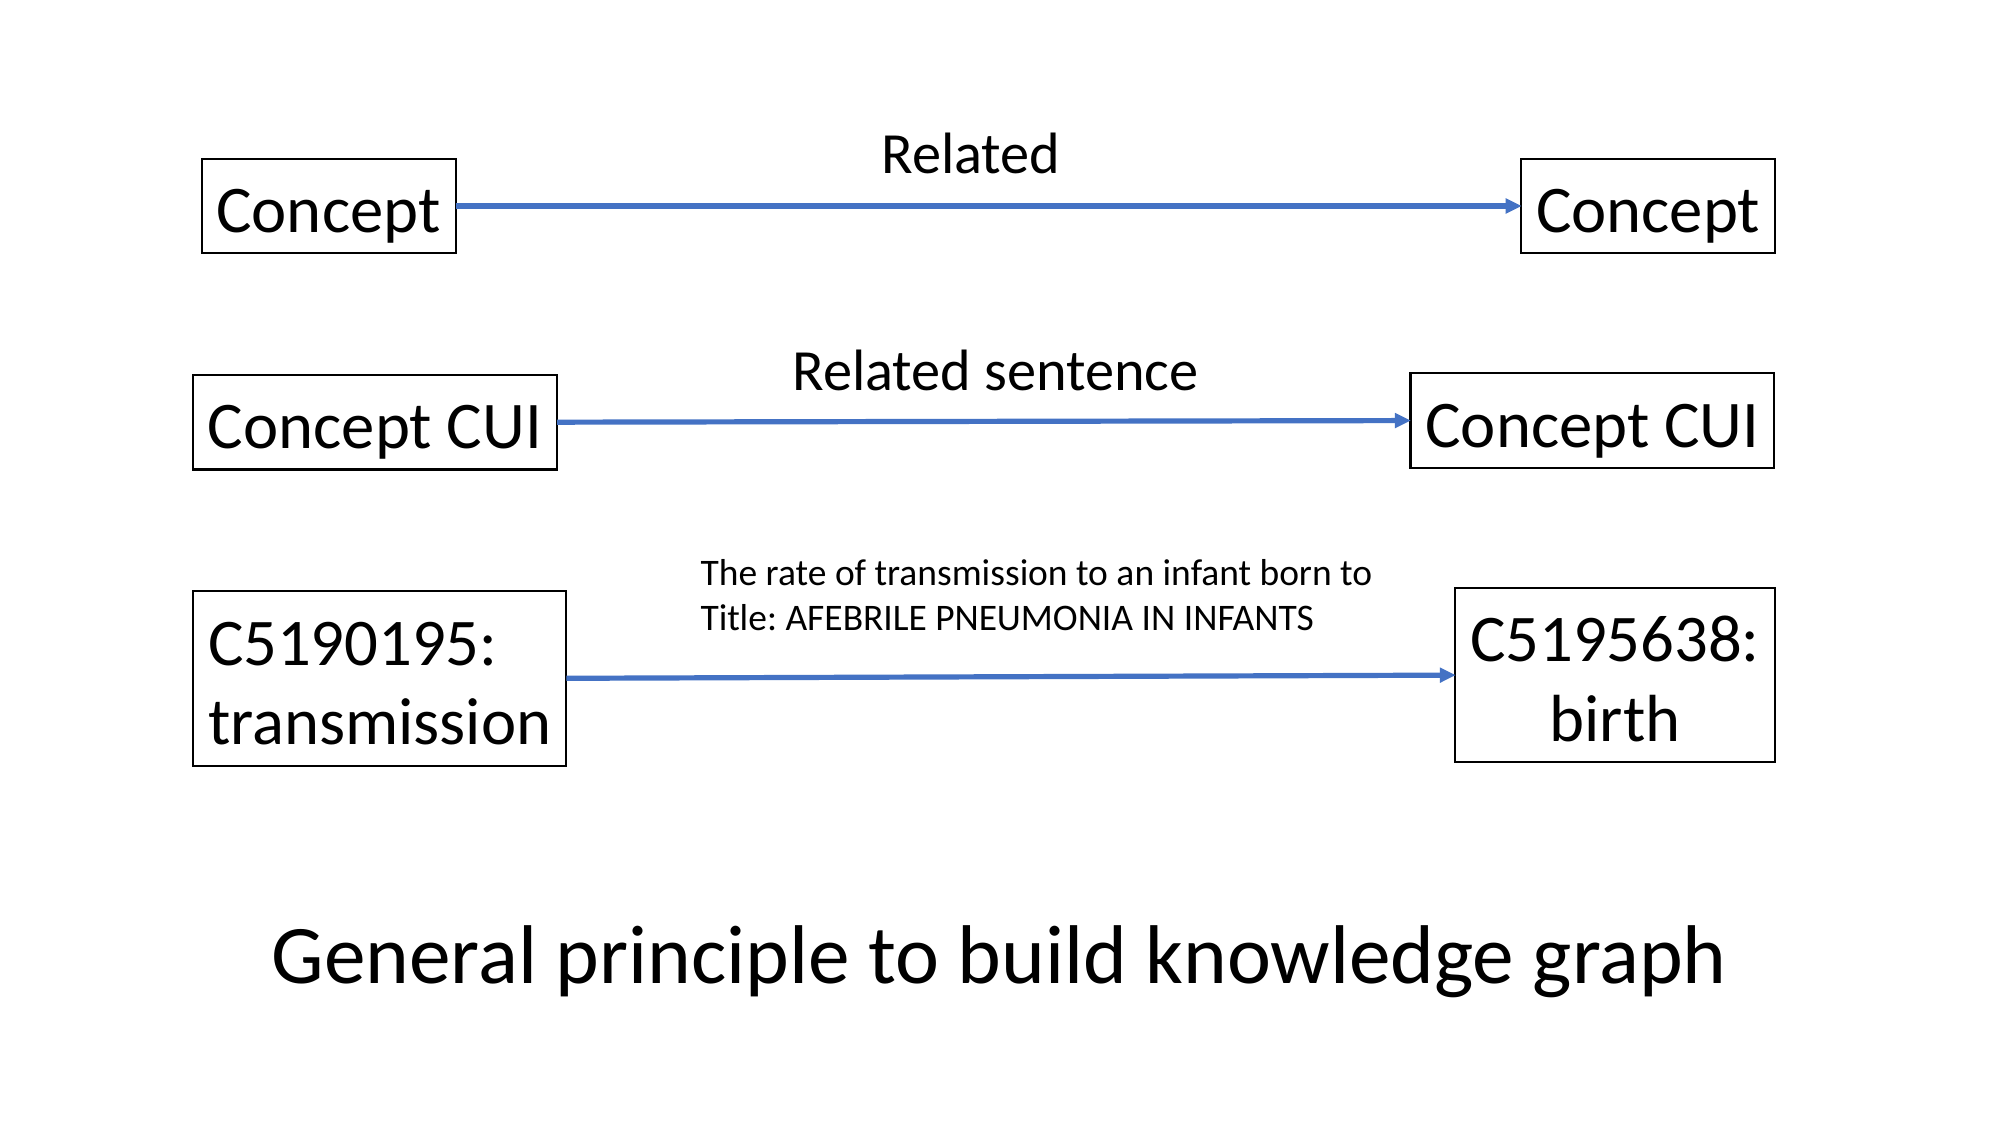

Related
Concept
Concept
Related sentence
Concept CUI
Concept CUI
The rate of transmission to an infant born to
Title: AFEBRILE PNEUMONIA IN INFANTS

C5195638:
birth
C5190195:
transmission
General principle to build knowledge graph